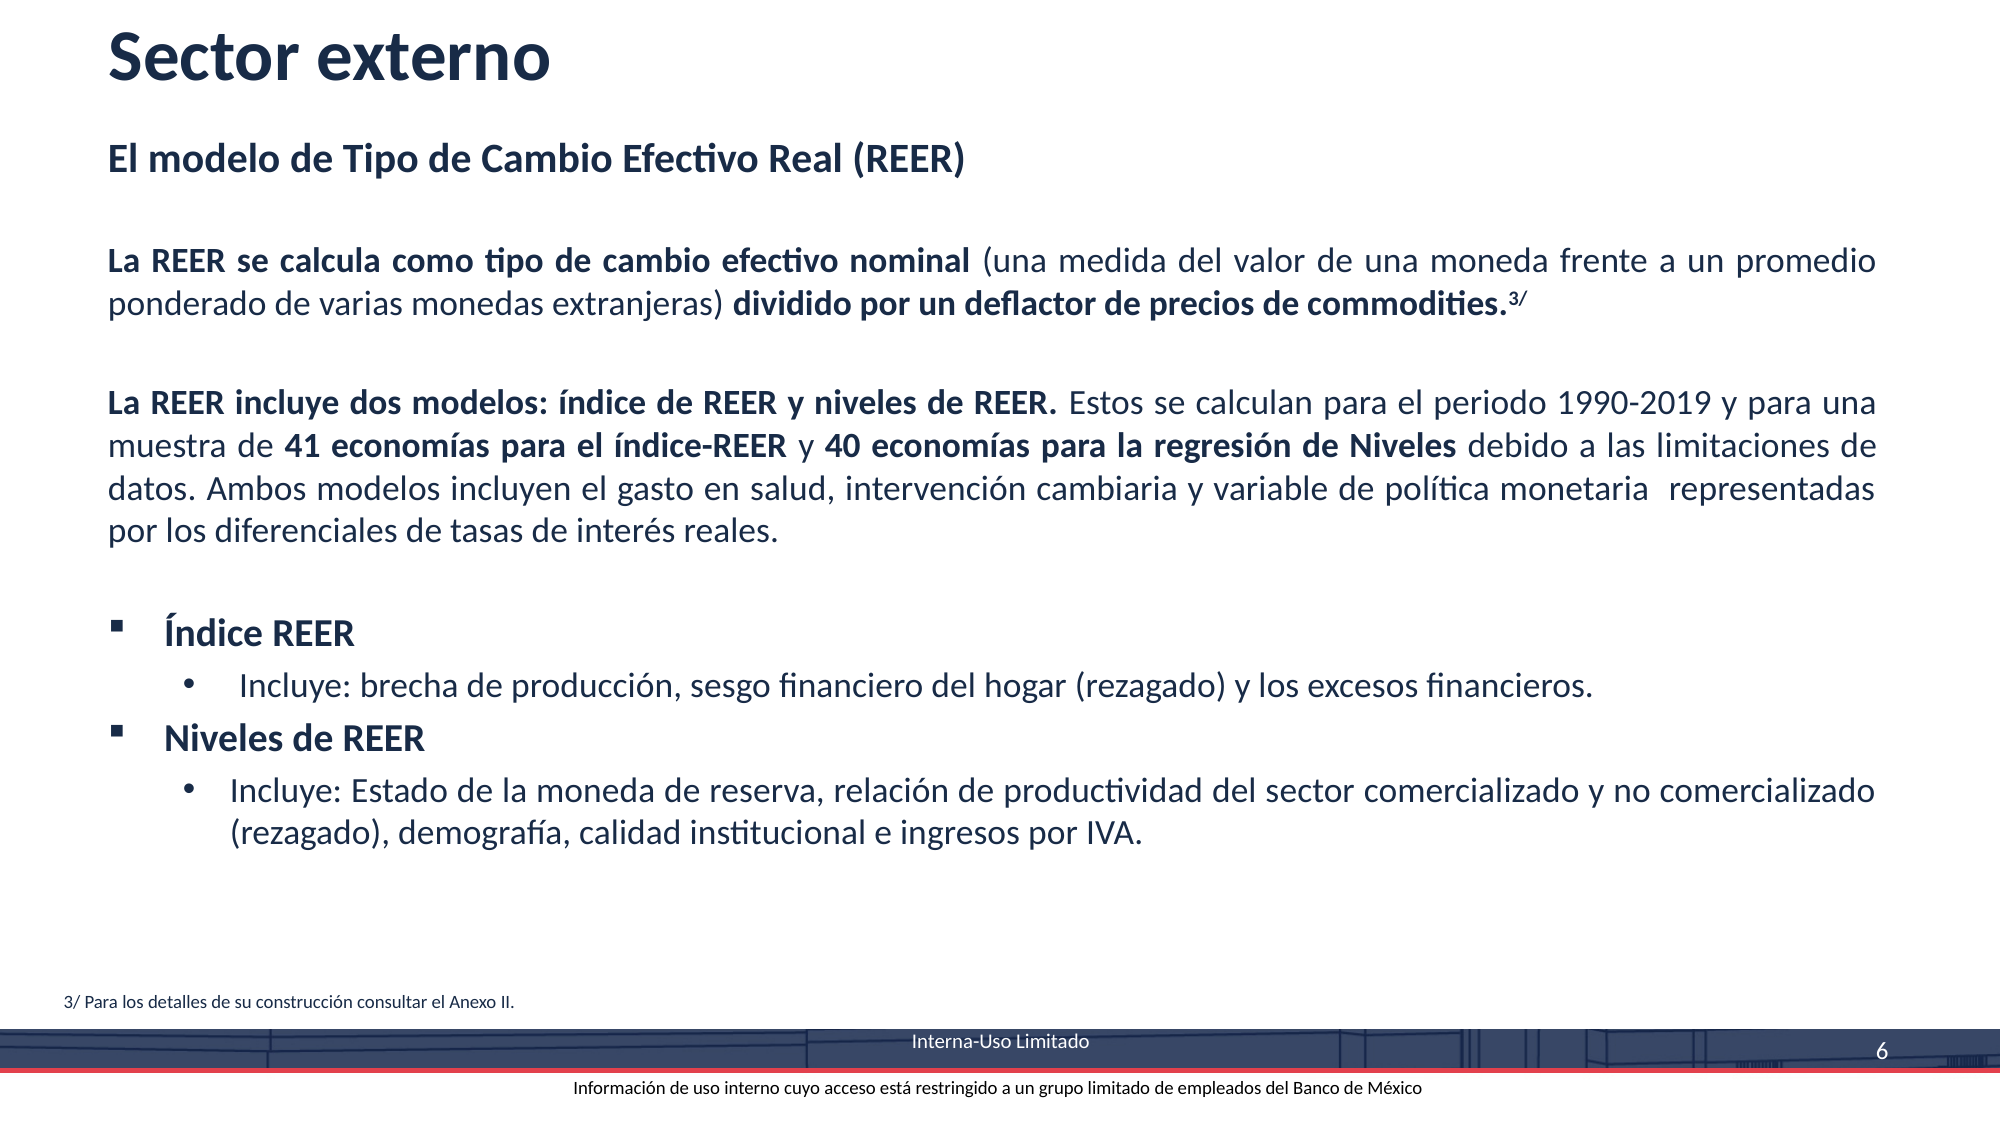

Sector externo
El modelo de Tipo de Cambio Efectivo Real (REER)

La REER se calcula como tipo de cambio efectivo nominal (una medida del valor de una moneda frente a un promedio ponderado de varias monedas extranjeras) dividido por un deflactor de precios de commodities.3/

La REER incluye dos modelos: índice de REER y niveles de REER. Estos se calculan para el periodo 1990-2019 y para una muestra de 41 economías para el índice-REER y 40 economías para la regresión de Niveles debido a las limitaciones de datos. Ambos modelos incluyen el gasto en salud, intervención cambiaria y variable de política monetaria  representadas por los diferenciales de tasas de interés reales.

Índice REER
Incluye: brecha de producción, sesgo financiero del hogar (rezagado) y los excesos financieros.
Niveles de REER
Incluye: Estado de la moneda de reserva, relación de productividad del sector comercializado y no comercializado (rezagado), demografía, calidad institucional e ingresos por IVA.

3/ Para los detalles de su construcción consultar el Anexo II.
 Interna-Uso Limitado

Información de uso interno cuyo acceso está restringido a un grupo limitado de empleados del Banco de México